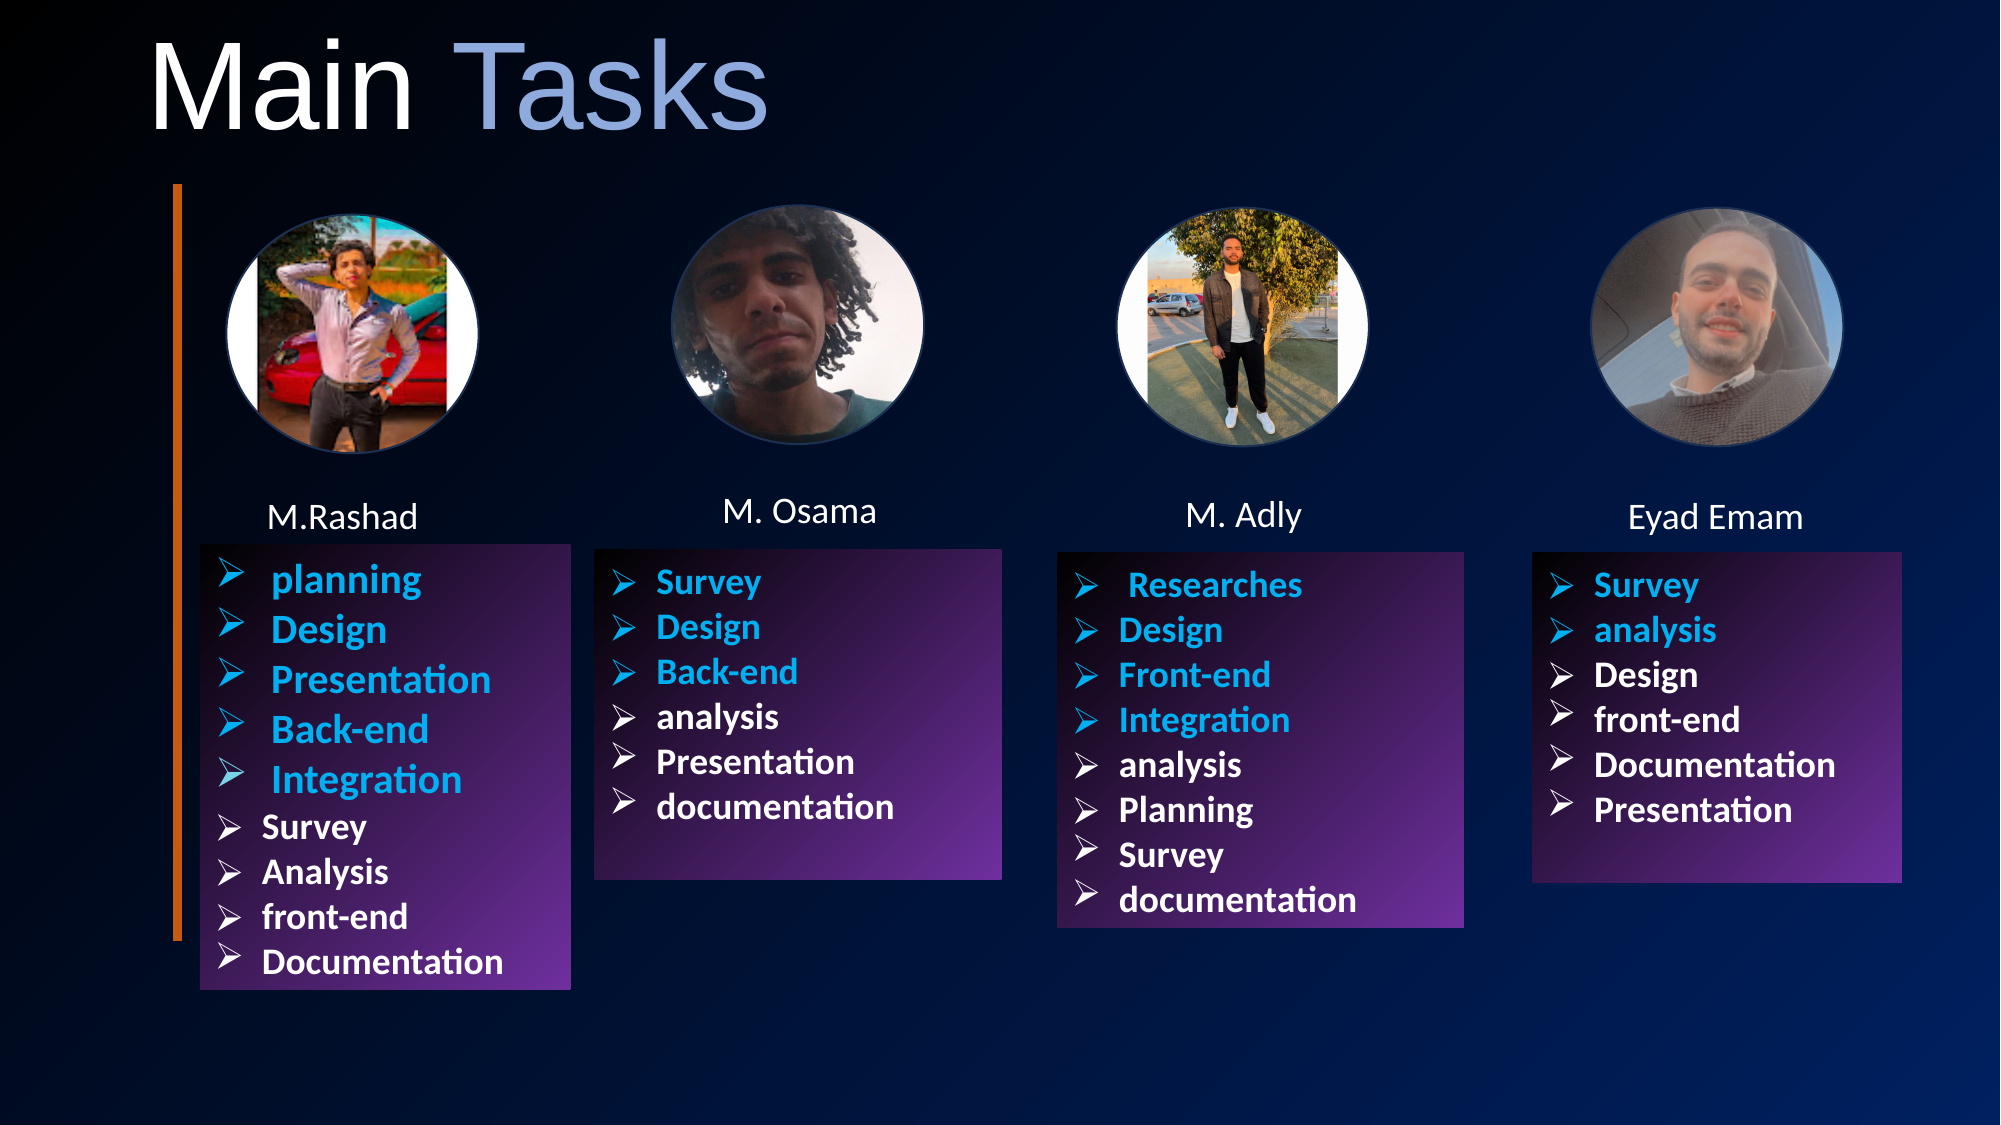

Main Tasks

M. Osama

M. Adly

Eyad Emam

M.Rashad
planning
Design
Presentation
Back-end
Integration
Survey
Analysis
front-end
Documentation
Survey
Design
Back-end
analysis
Presentation
documentation

Researches
Design
Front-end
Integration
analysis
Planning
Survey
documentation
Survey
analysis
Design
front-end
Documentation
Presentation